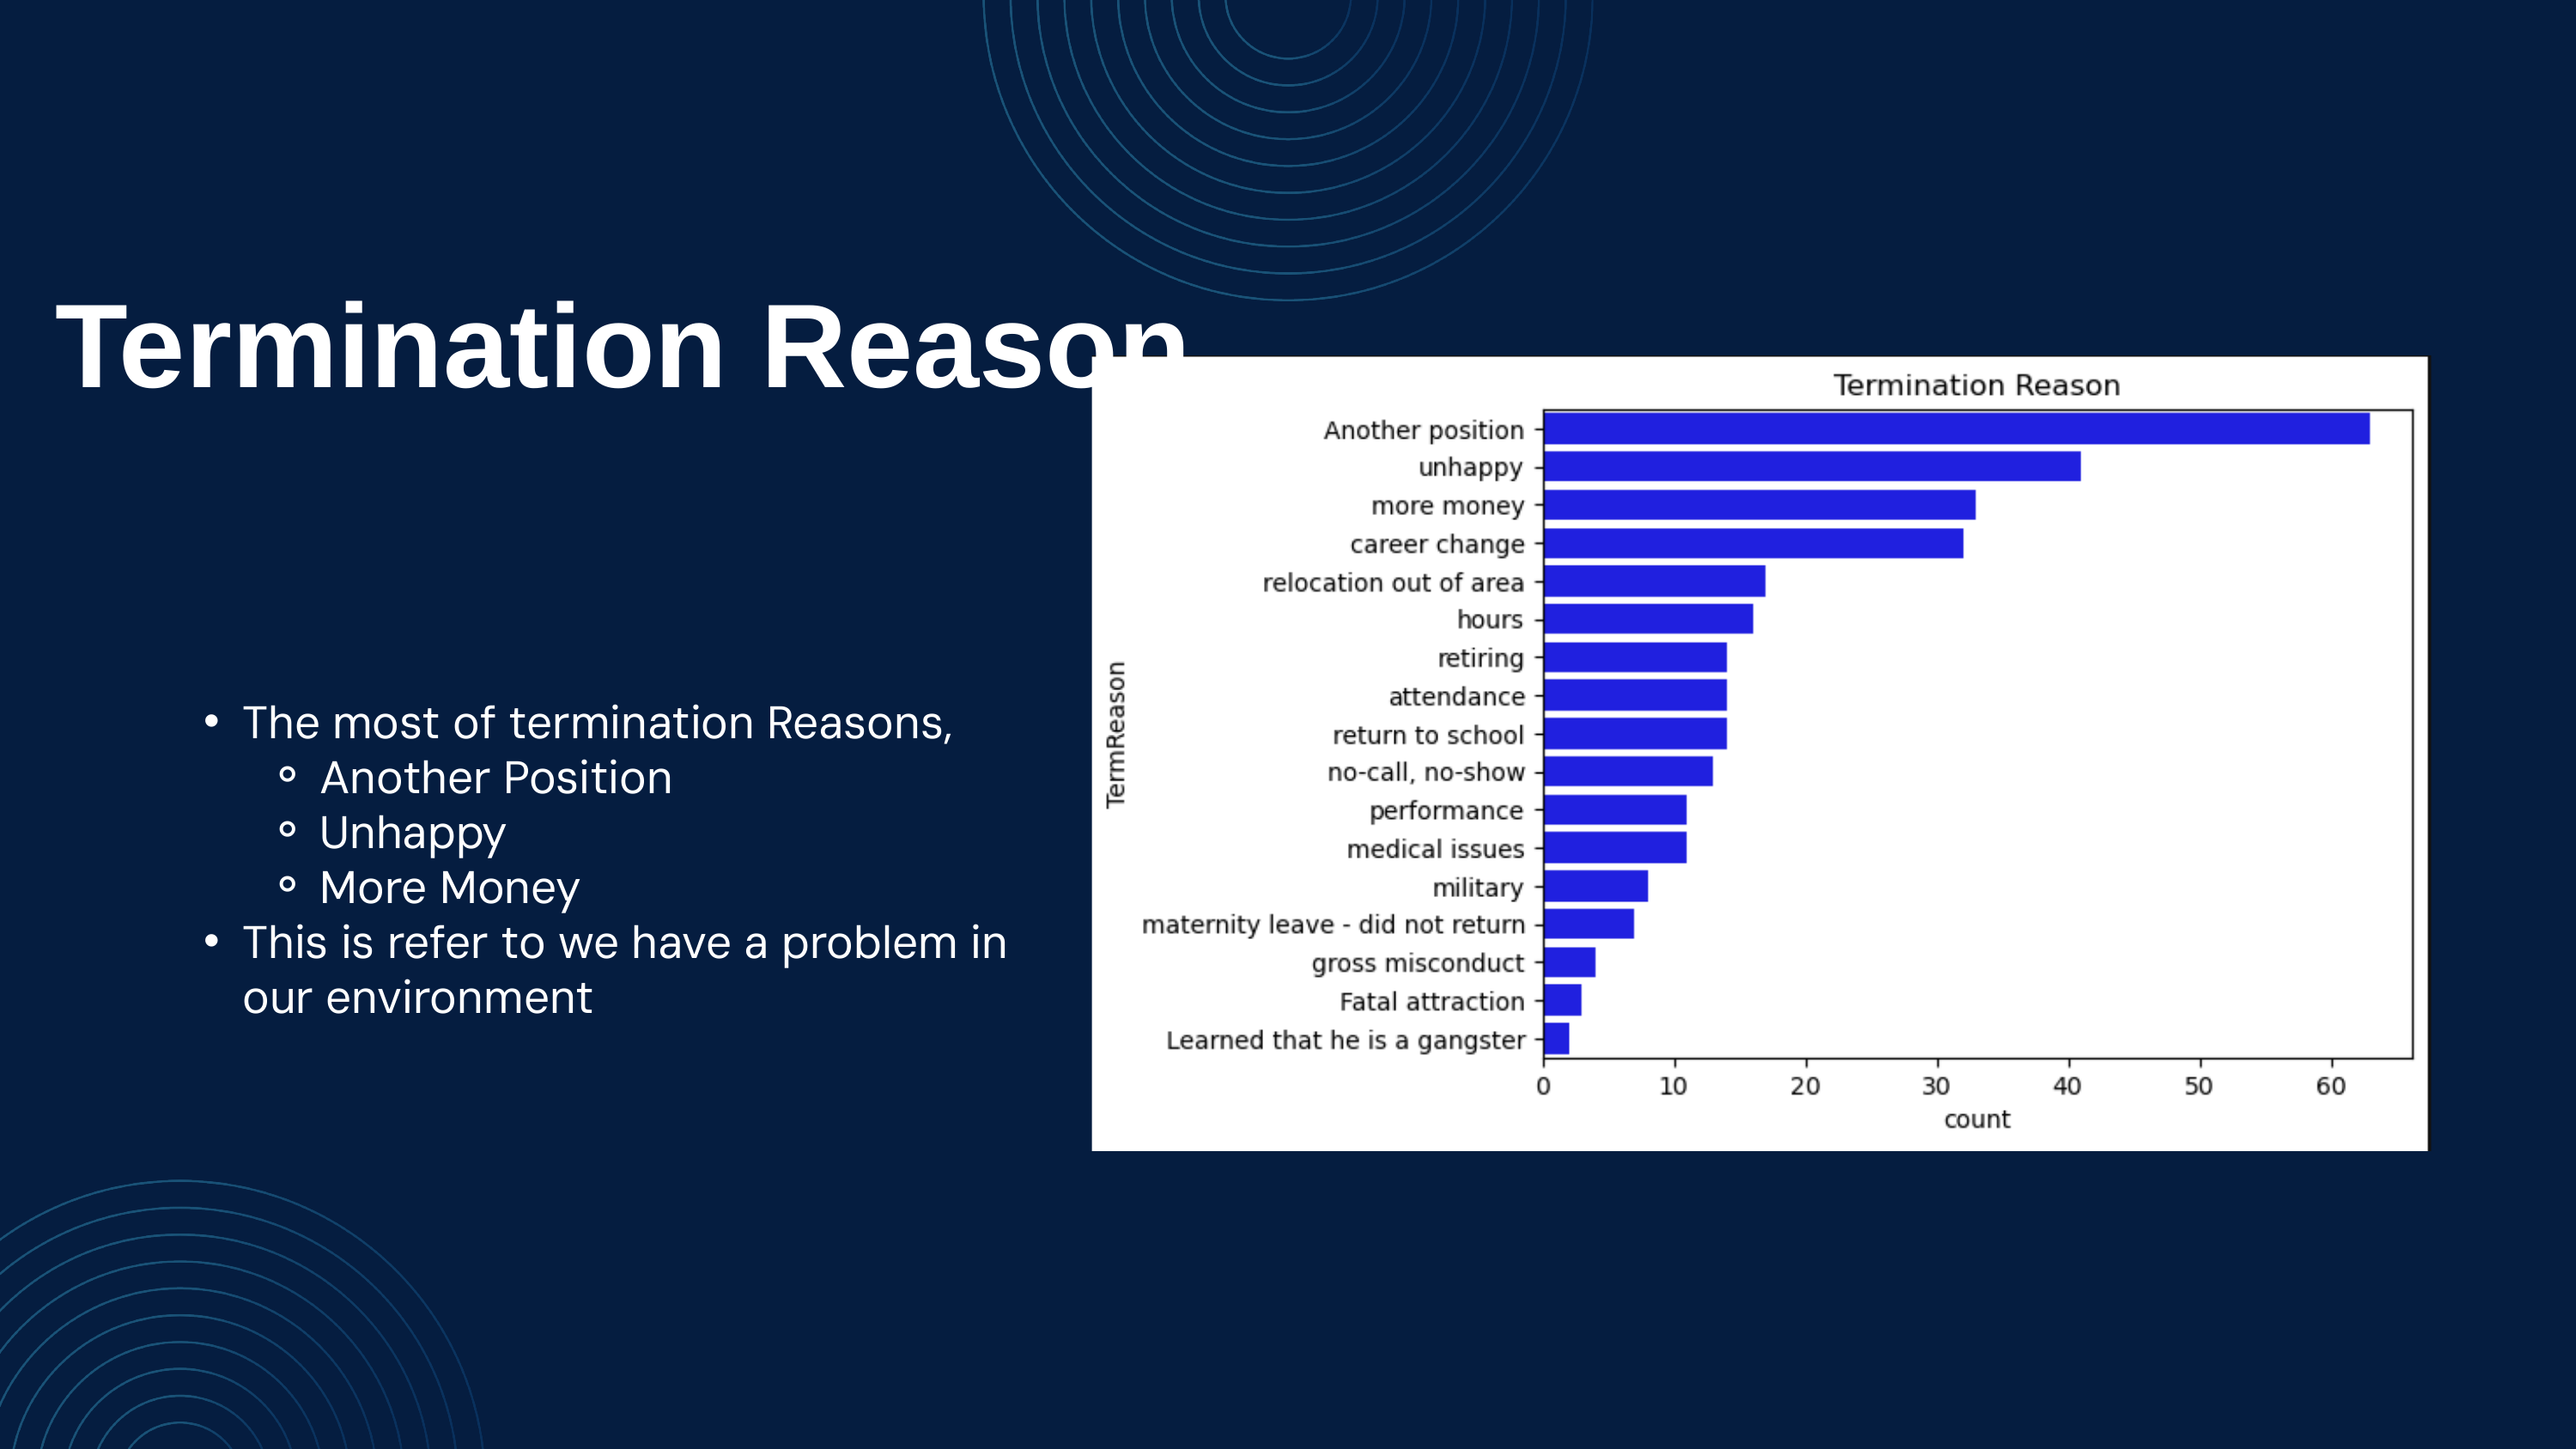

Termination Reason

The most of termination Reasons,
Another Position
Unhappy
More Money
This is refer to we have a problem in our environment